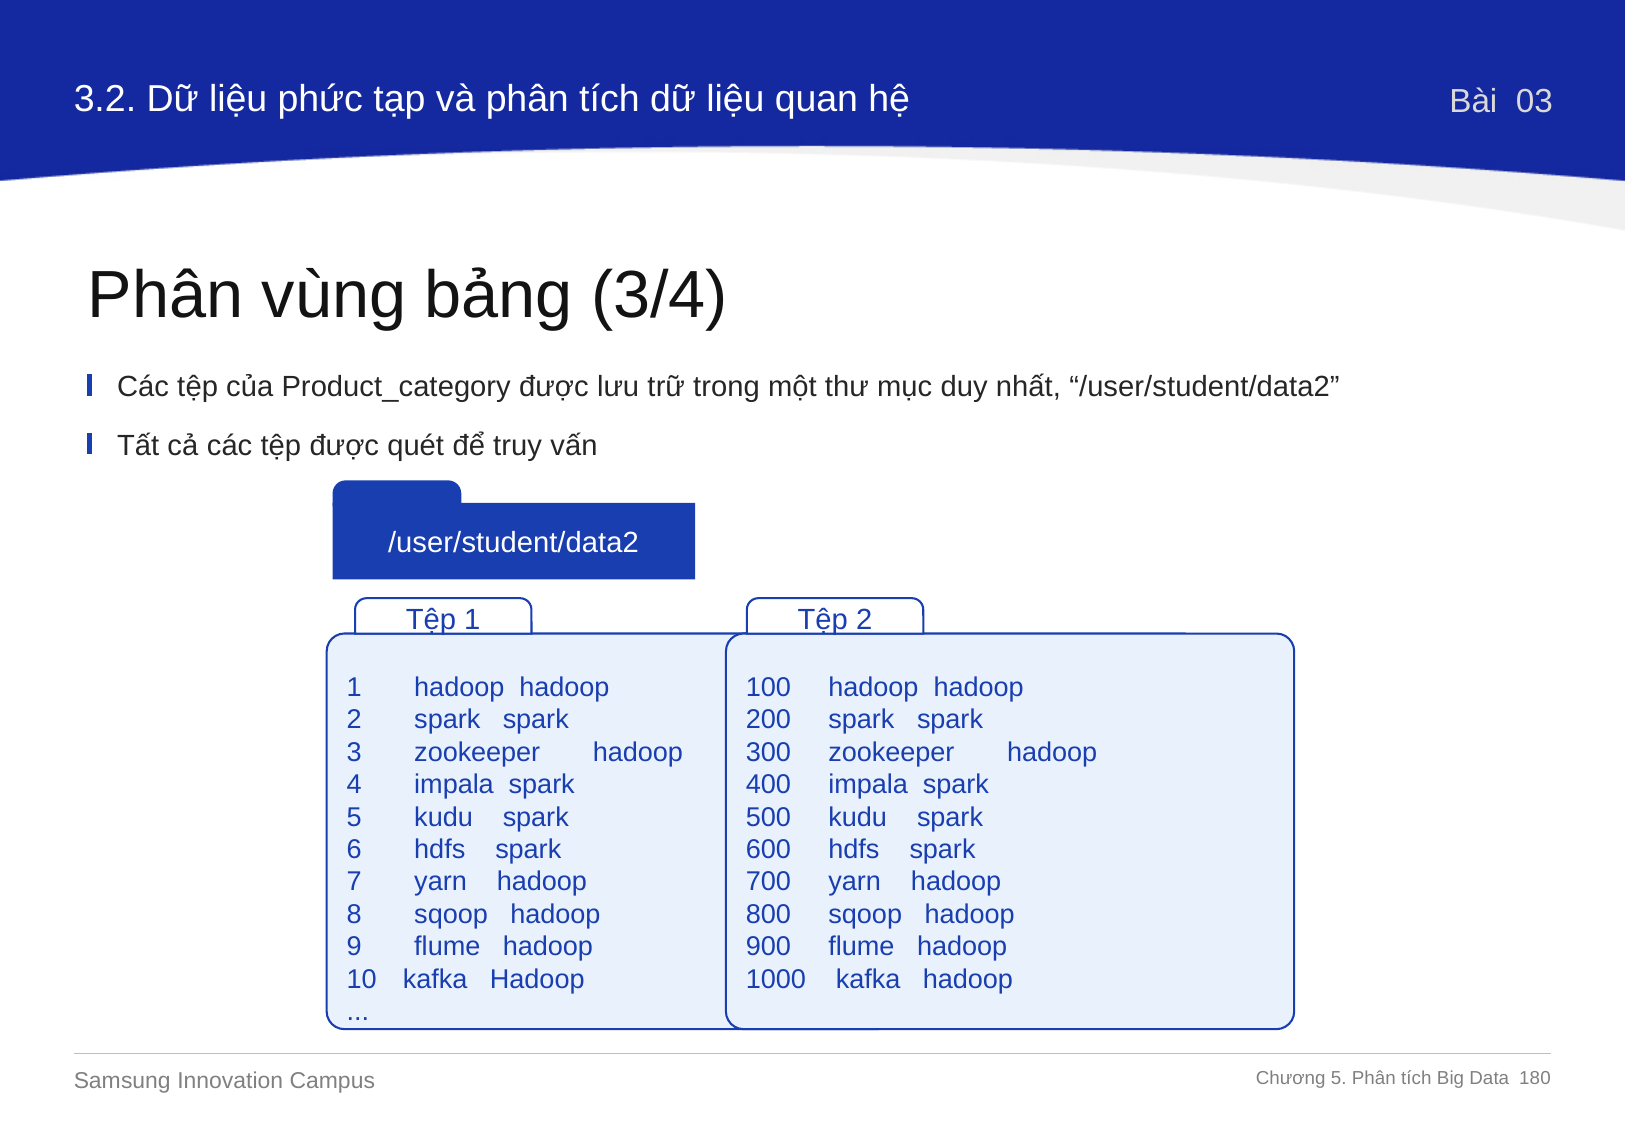

3.2. Dữ liệu phức tạp và phân tích dữ liệu quan hệ
Bài  03
Phân vùng bảng (3/4)
Các tệp của Product_category được lưu trữ trong một thư mục duy nhất, “/user/student/data2”
Tất cả các tệp được quét để truy vấn

/user/student/data2
Tệp 1

1       hadoop  hadoop
2       spark   spark
3       zookeeper       hadoop
4       impala  spark
5       kudu    spark
6       hdfs    spark
7       yarn    hadoop
8       sqoop   hadoop
9       flume   hadoop
kafka   Hadoop
...
Tệp 2
﻿100     hadoop  hadoop
200     spark   spark
300     zookeeper       hadoop
400     impala  spark
500     kudu    spark
600     hdfs    spark
700     yarn    hadoop
800     sqoop   hadoop
900     flume   hadoop
1000    kafka   hadoop